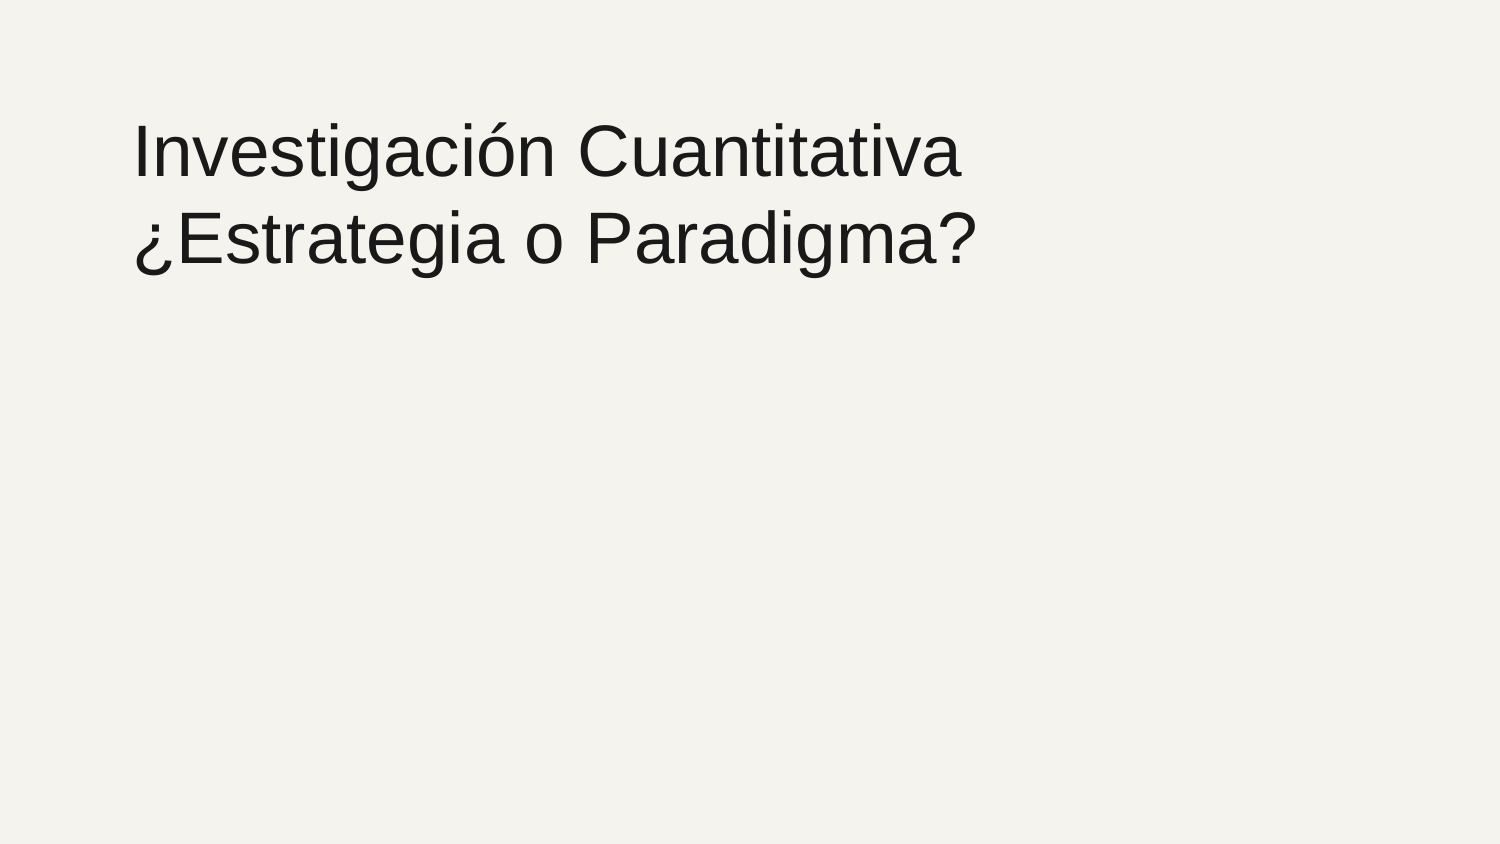

29
# Investigación Cuantitativa ¿Estrategia o Paradigma?